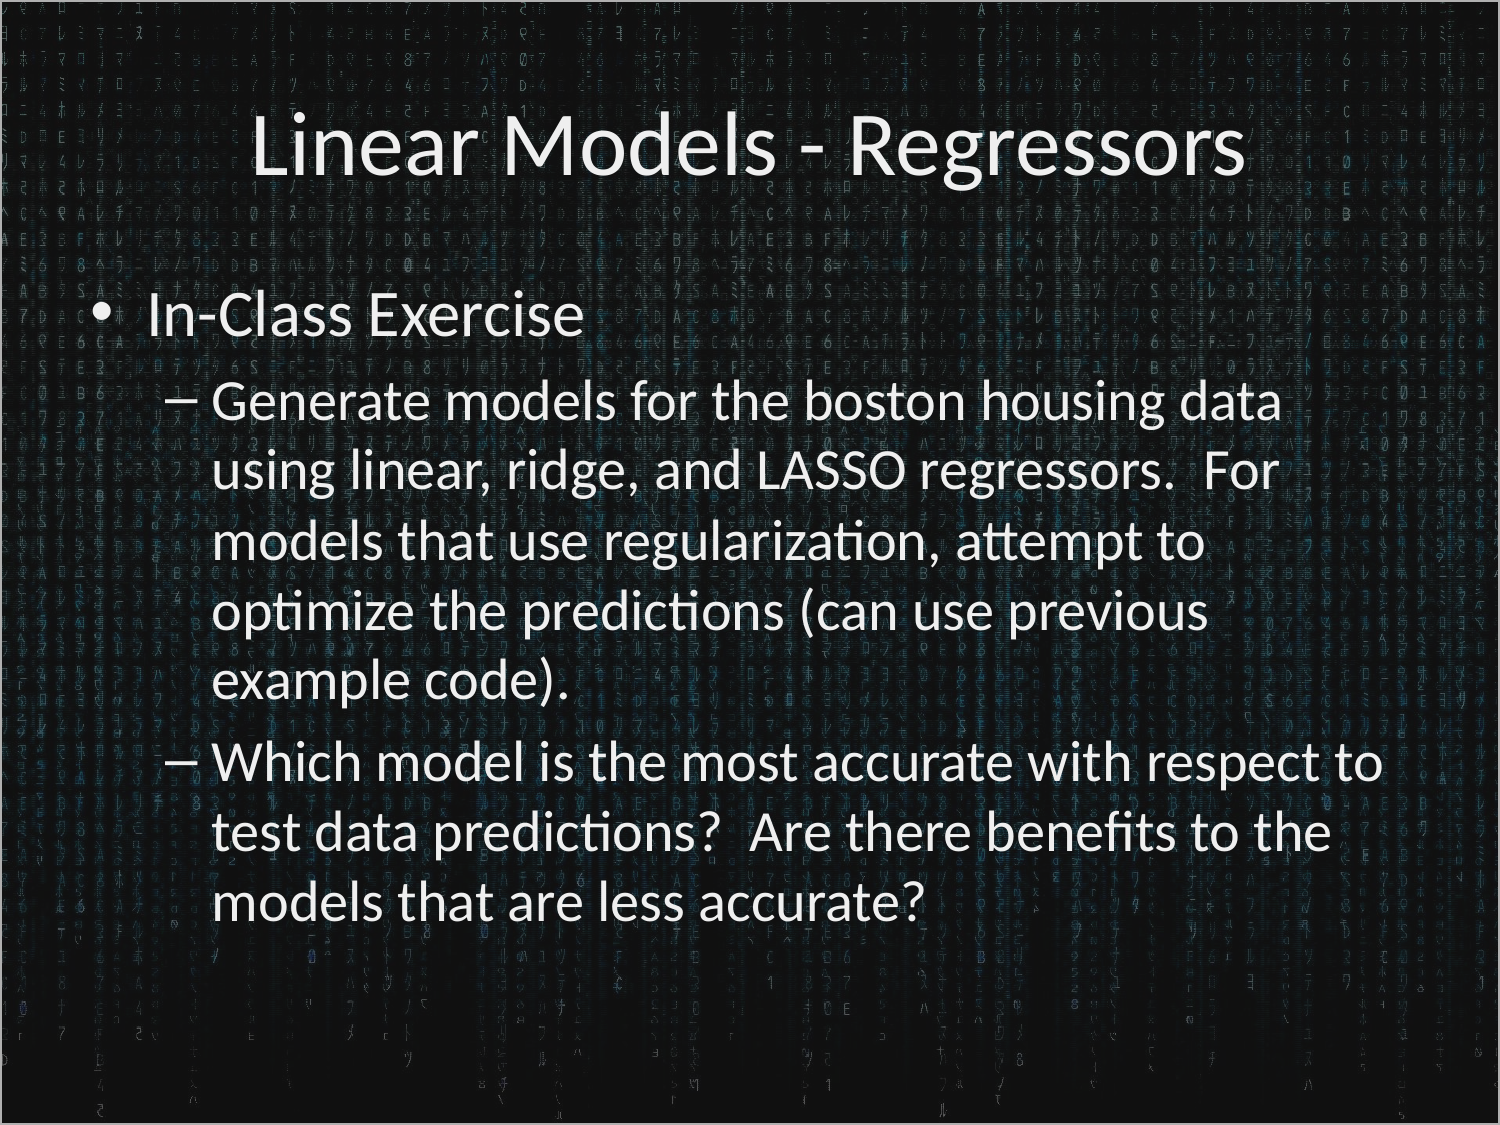

# Linear Models - Regressors
In-Class Exercise
Generate models for the boston housing data using linear, ridge, and LASSO regressors.  For models that use regularization, attempt to optimize the predictions (can use previous example code).
Which model is the most accurate with respect to test data predictions?  Are there benefits to the models that are less accurate?